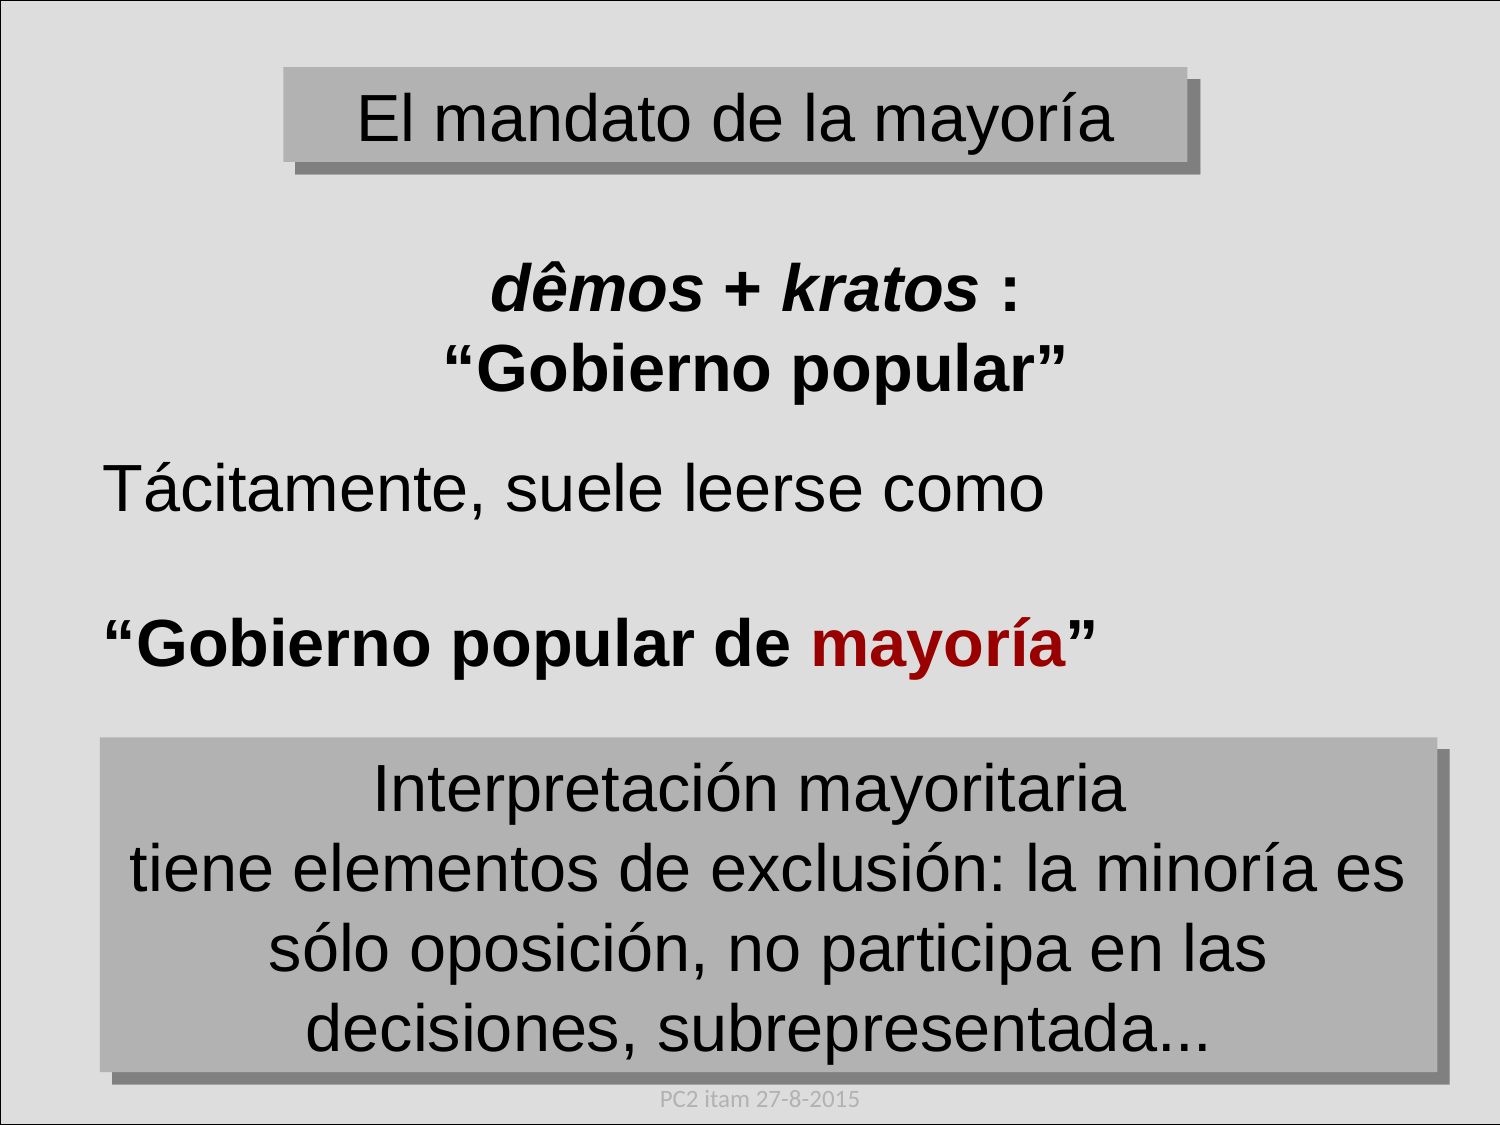

El mandato de la mayoría
dêmos + kratos :
“Gobierno popular”
Tácitamente, suele leerse como
“Gobierno popular de mayoría”
Interpretación mayoritaria 
tiene elementos de exclusión: la minoría es sólo oposición, no participa en las decisiones, subrepresentada...